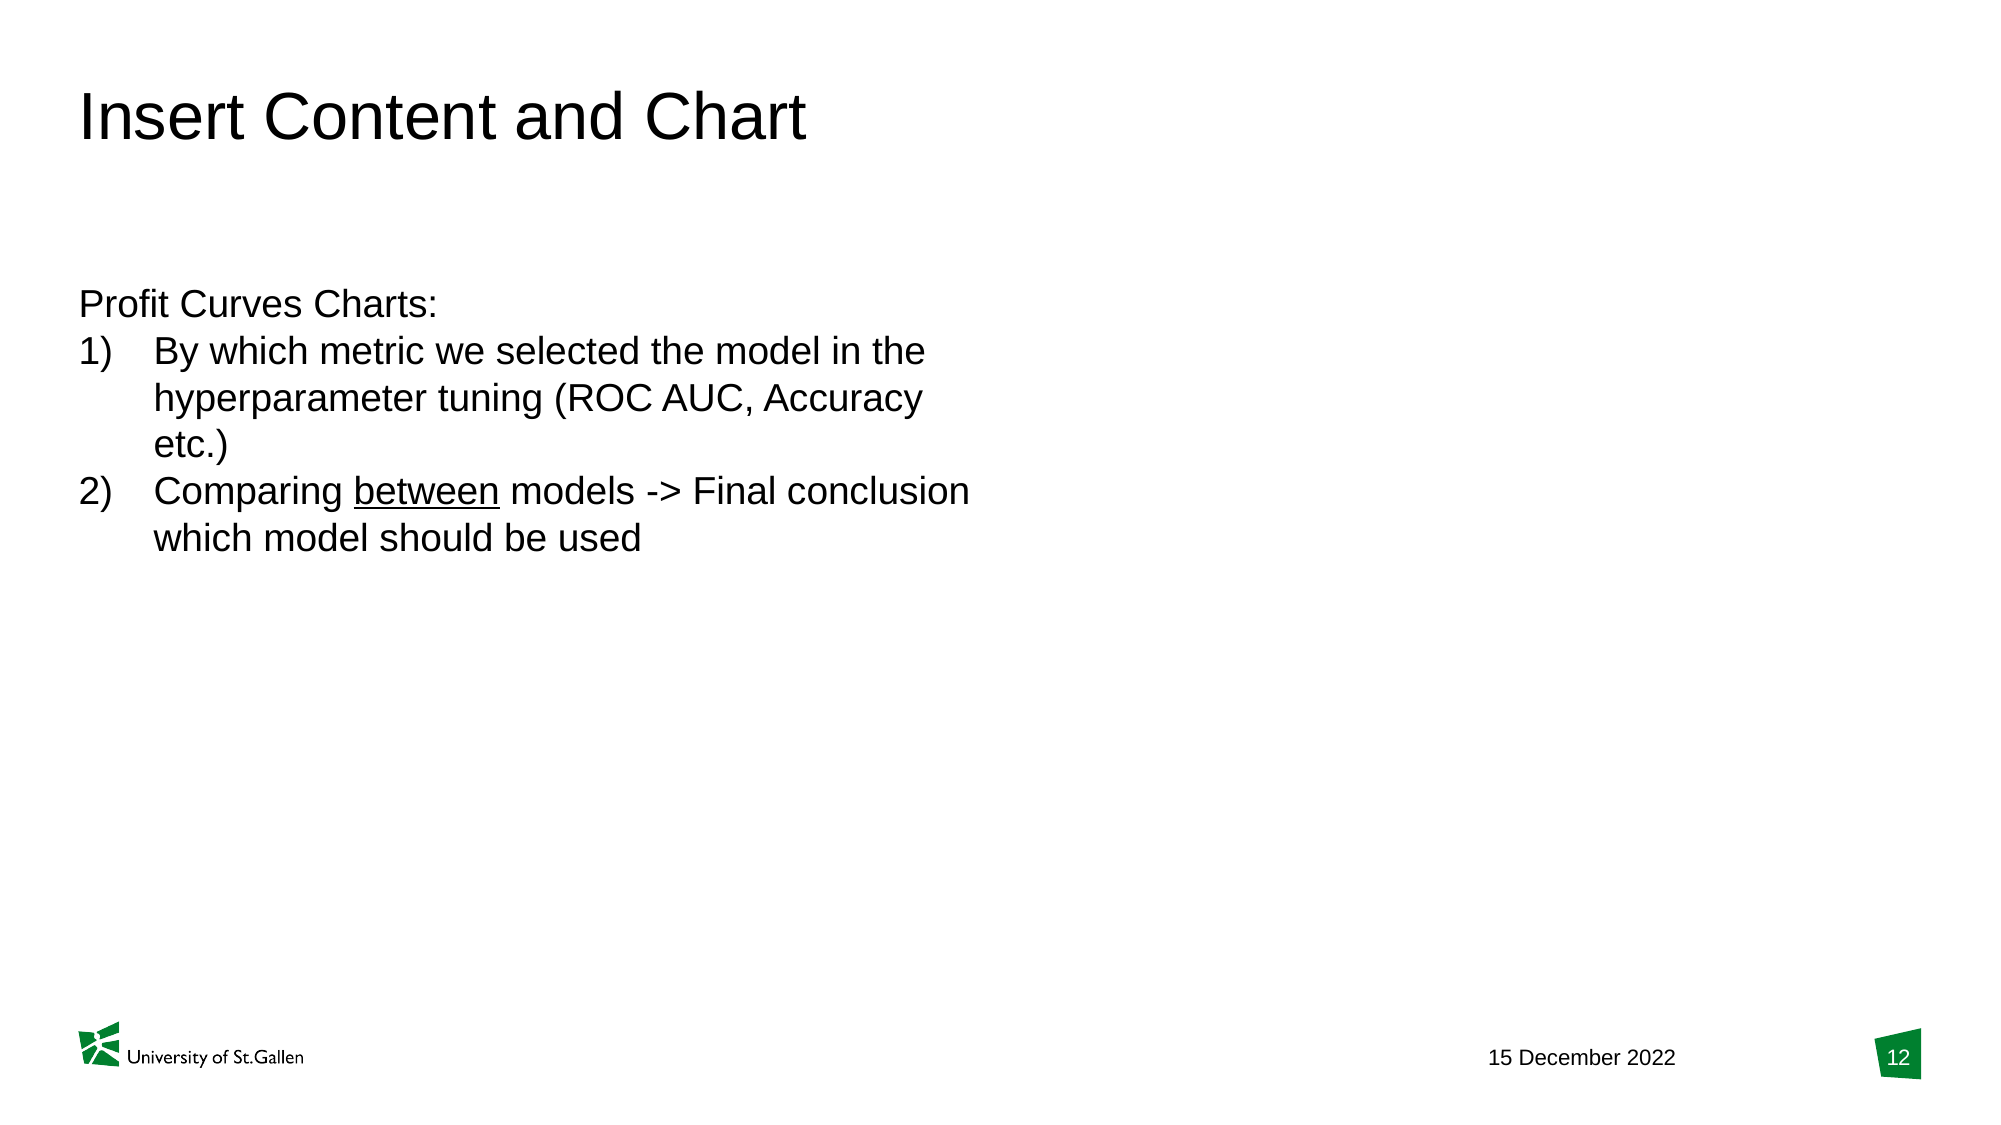

# Insert Content and Chart
Profit Curves Charts:
By which metric we selected the model in the hyperparameter tuning (ROC AUC, Accuracy etc.)
Comparing between models -> Final conclusion which model should be used

12